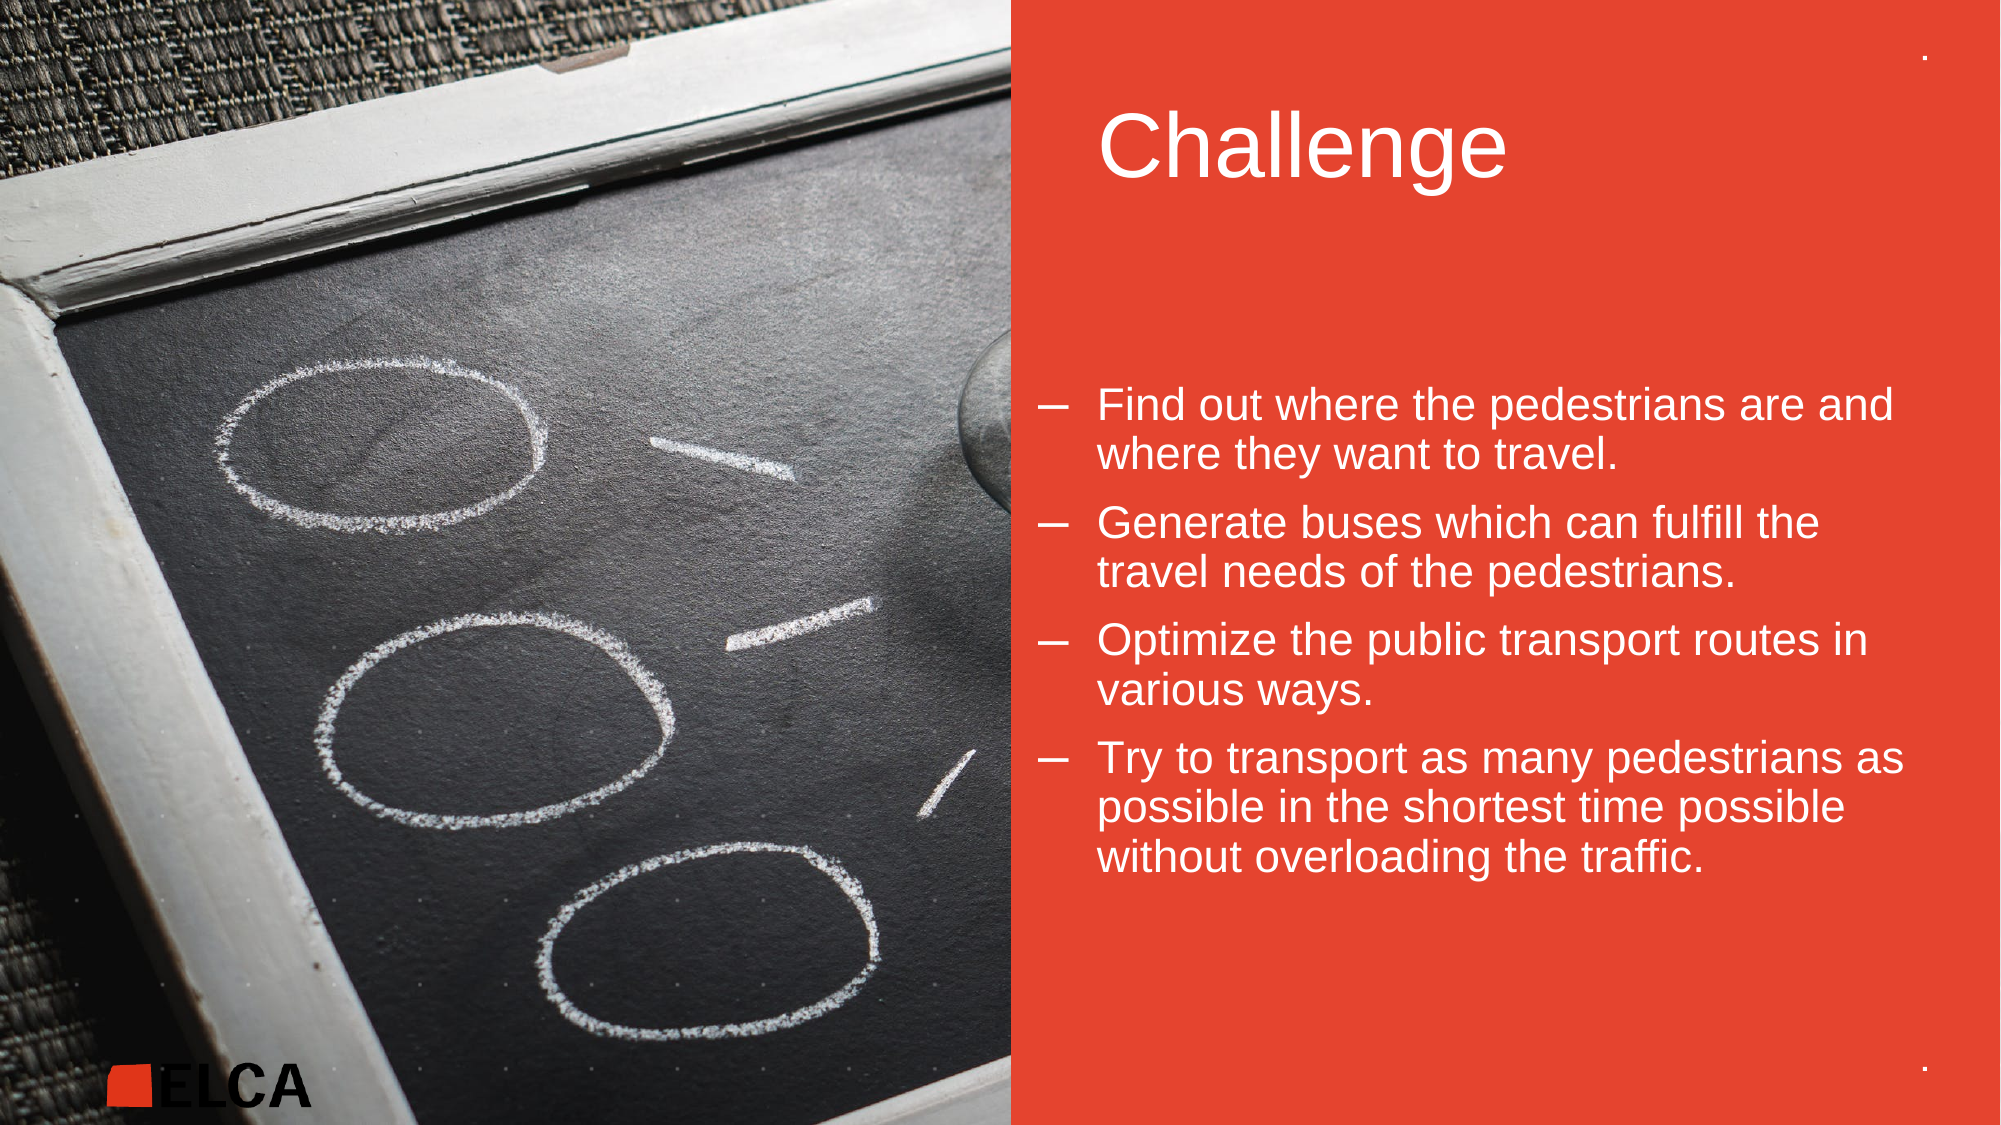

Challenge
Find out where the pedestrians are and where they want to travel.
Generate buses which can fulfill the travel needs of the pedestrians.
Optimize the public transport routes in various ways.
Try to transport as many pedestrians as possible in the shortest time possible without overloading the traffic.